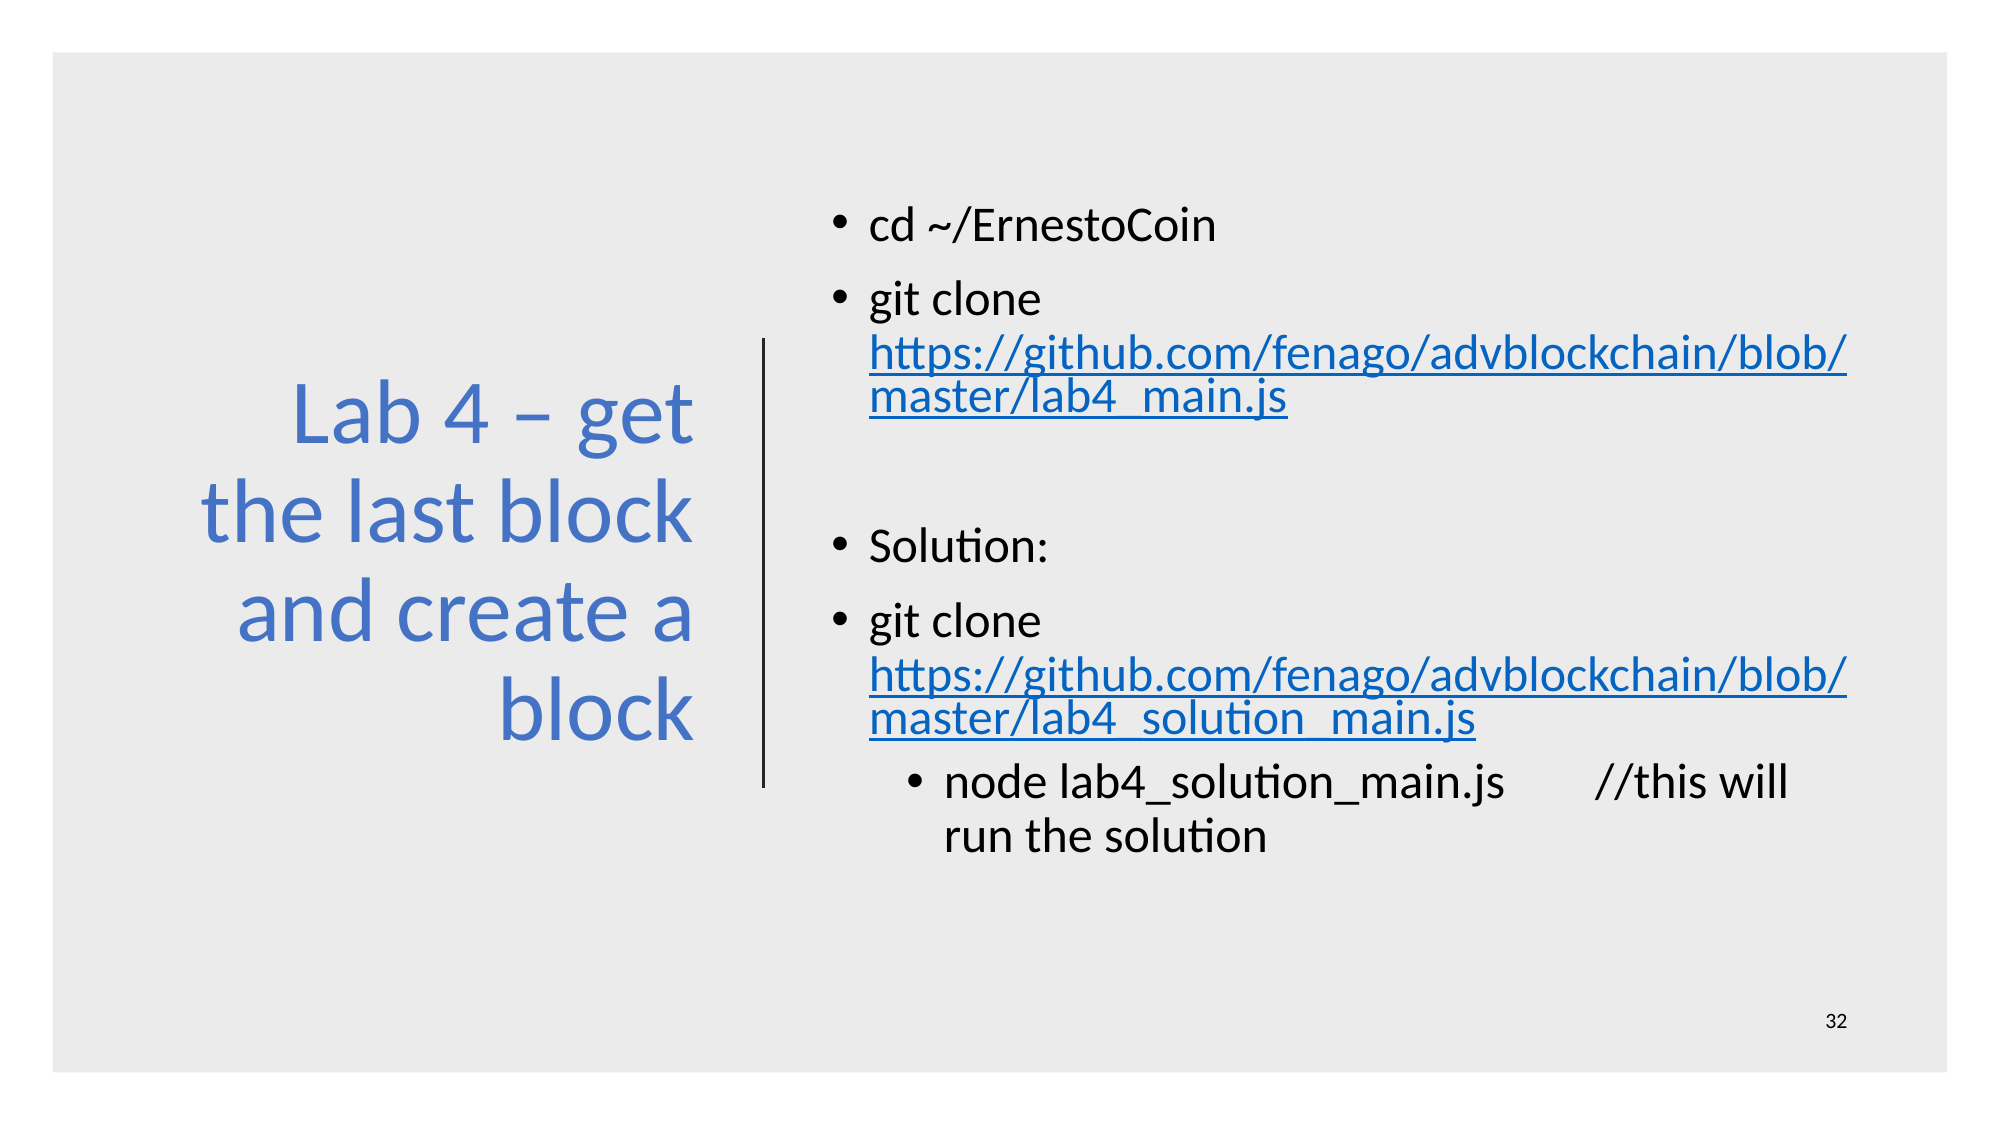

# Lab 4 – get the last block and create a block
cd ~/ErnestoCoin
git clone https://github.com/fenago/advblockchain/blob/master/lab4_main.js

Solution:
git clone https://github.com/fenago/advblockchain/blob/master/lab4_solution_main.js
node lab4_solution_main.js        //this will run the solution

32